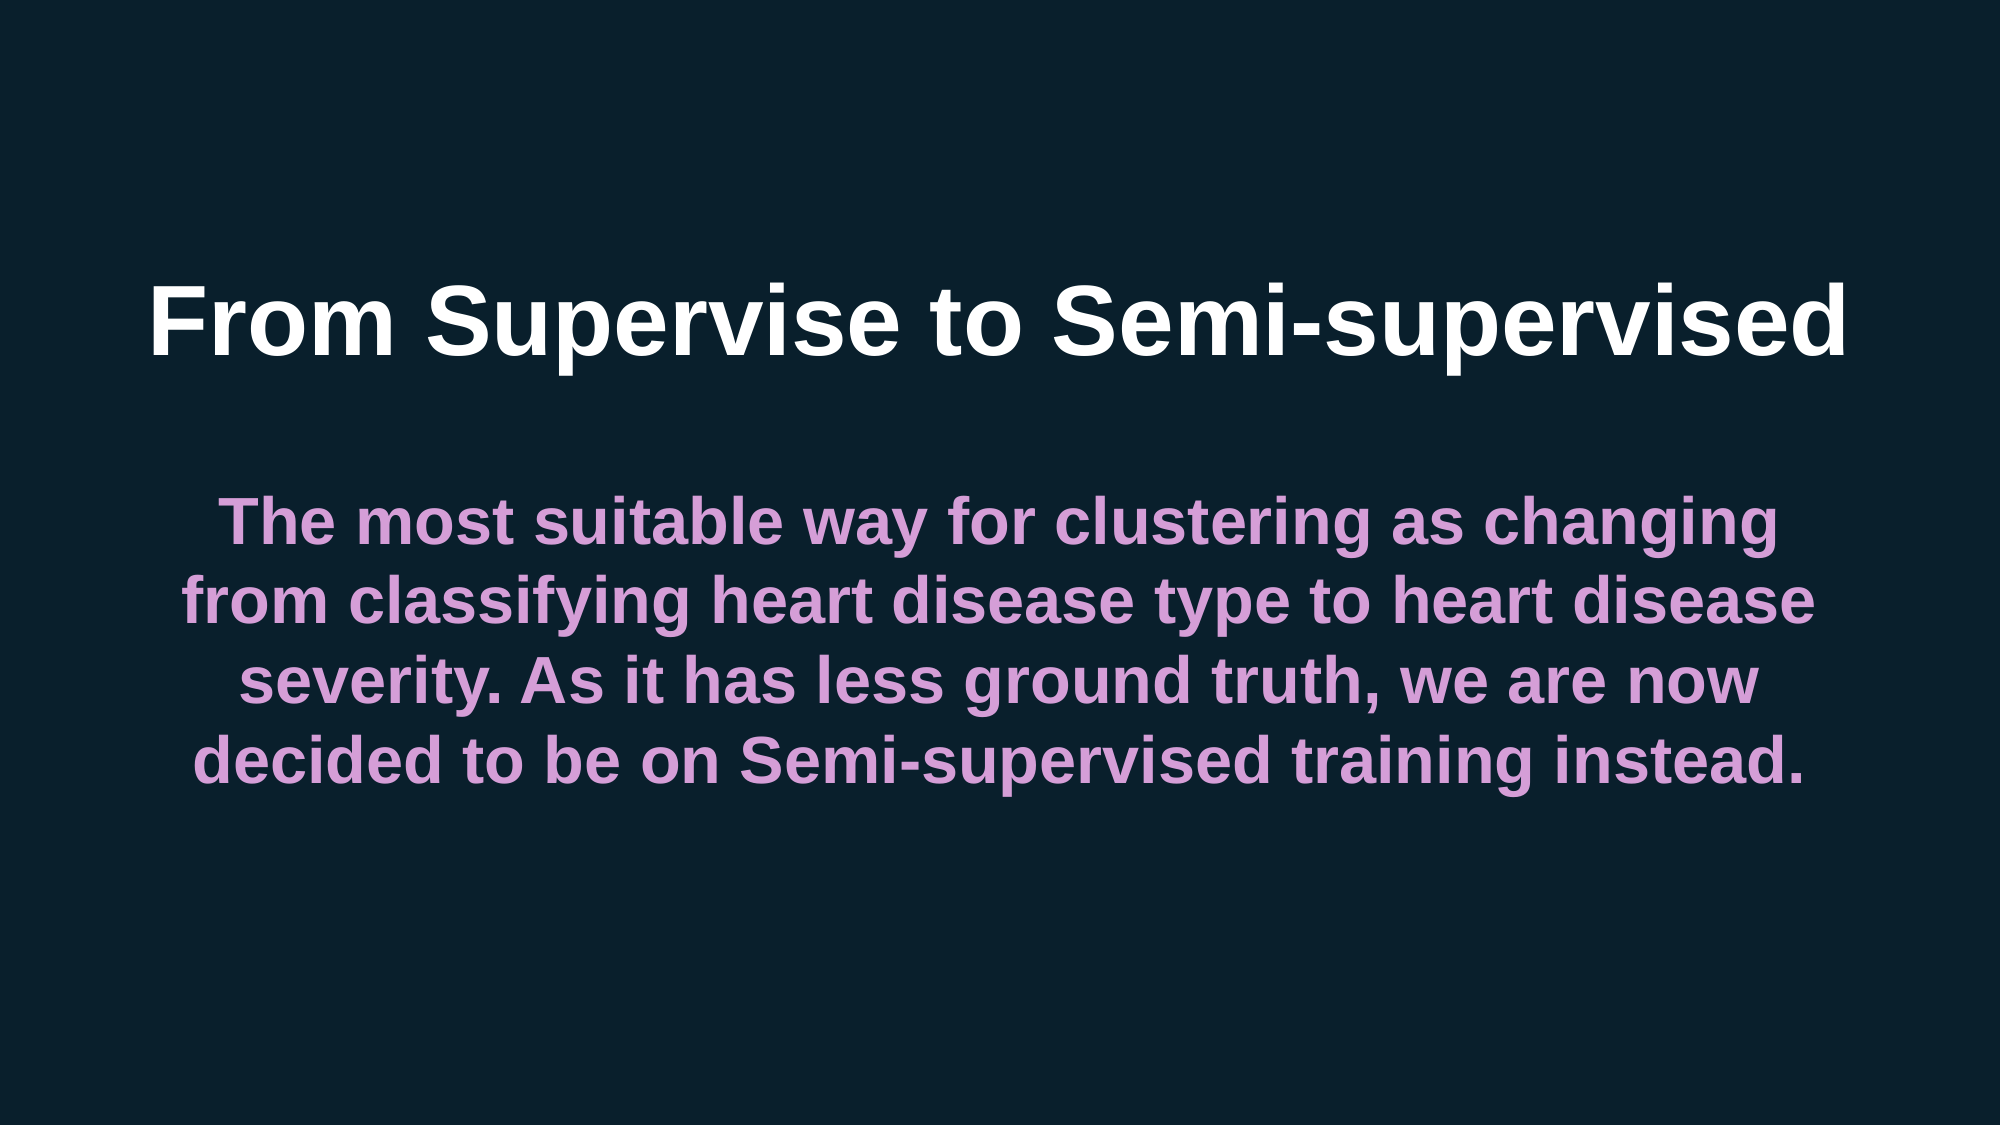

# From Supervise to Semi-supervised
The most suitable way for clustering as changing from classifying heart disease type to heart disease severity. As it has less ground truth, we are now decided to be on Semi-supervised training instead.